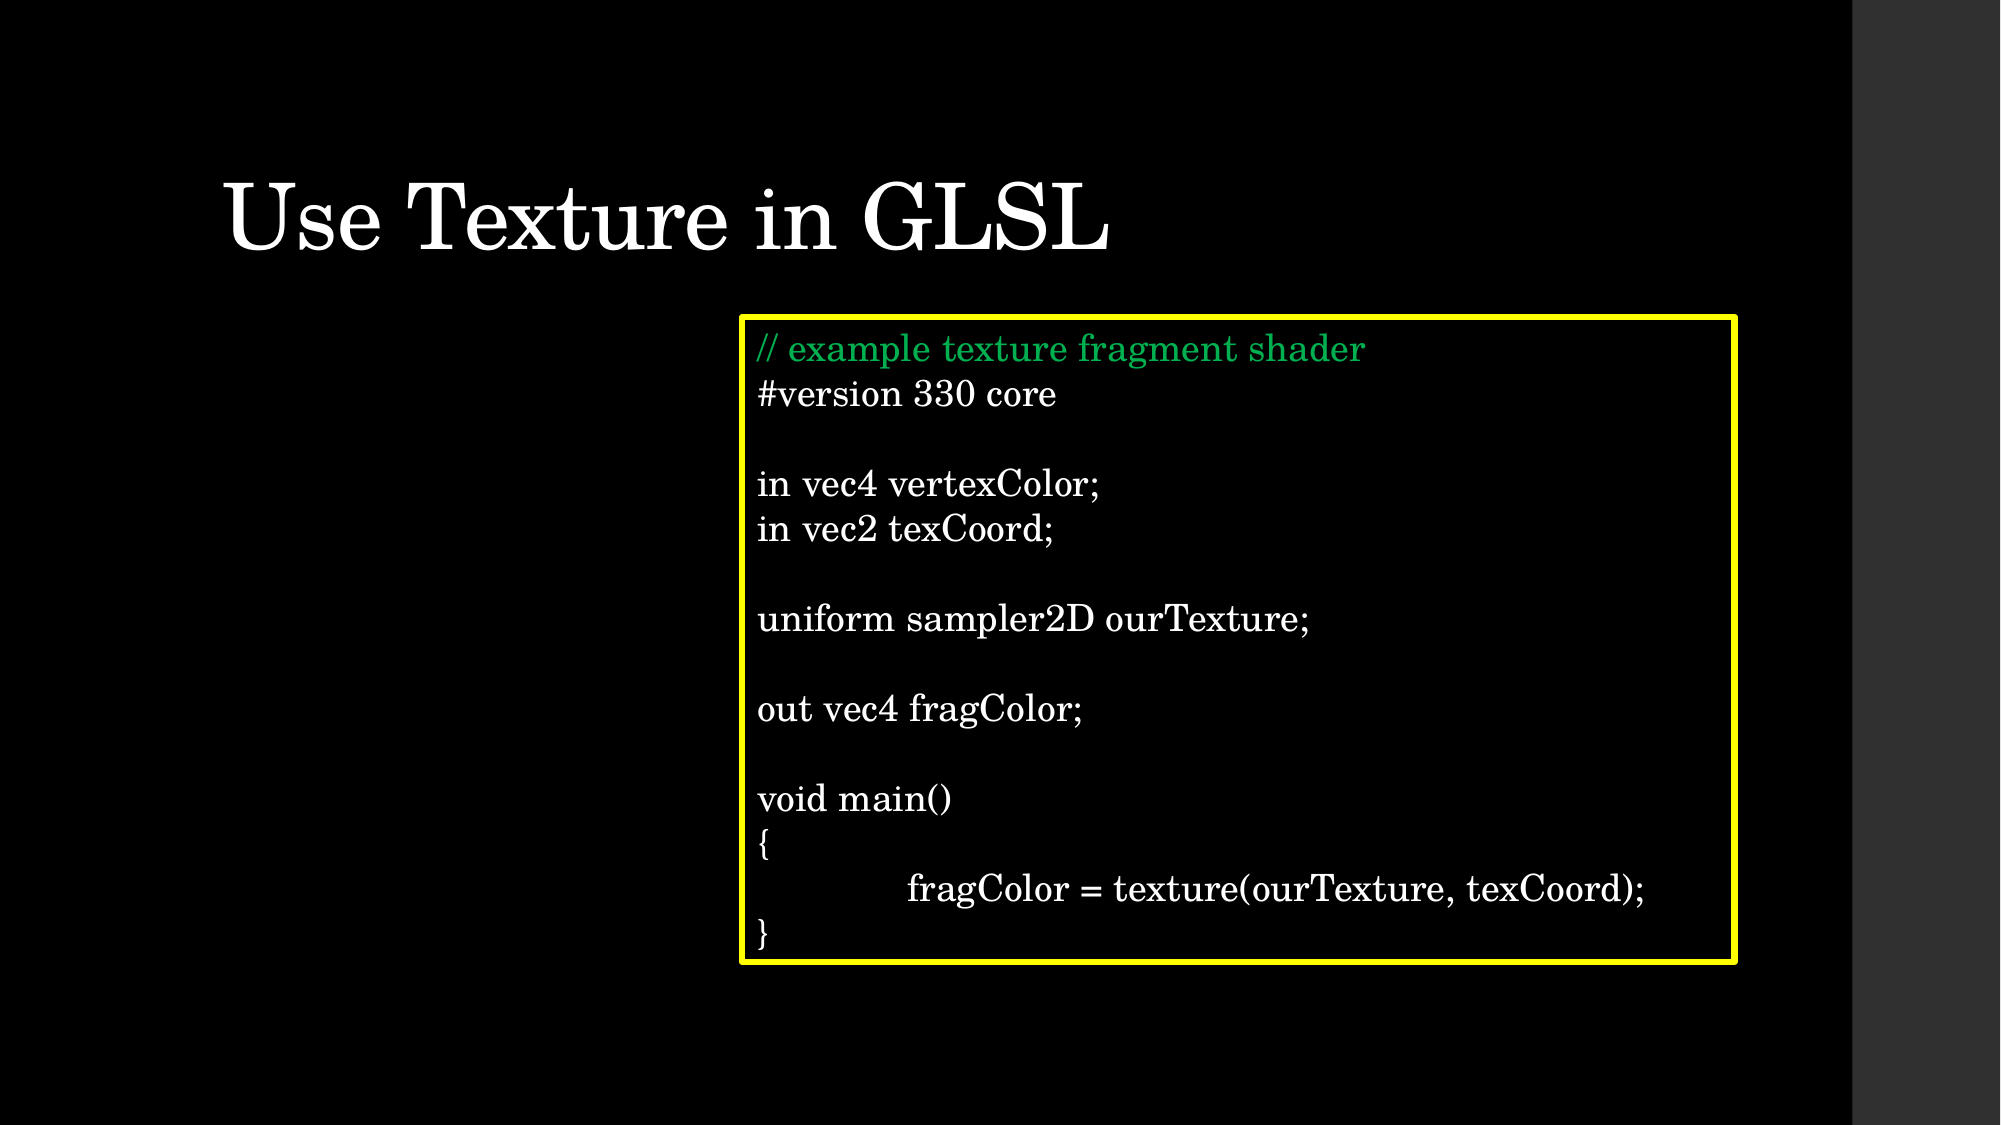

# Use Texture in GLSL
// example texture fragment shader
#version 330 core

in vec4 vertexColor;
in vec2 texCoord;

uniform sampler2D ourTexture;

out vec4 fragColor;

void main()
{
	fragColor = texture(ourTexture, texCoord);
}